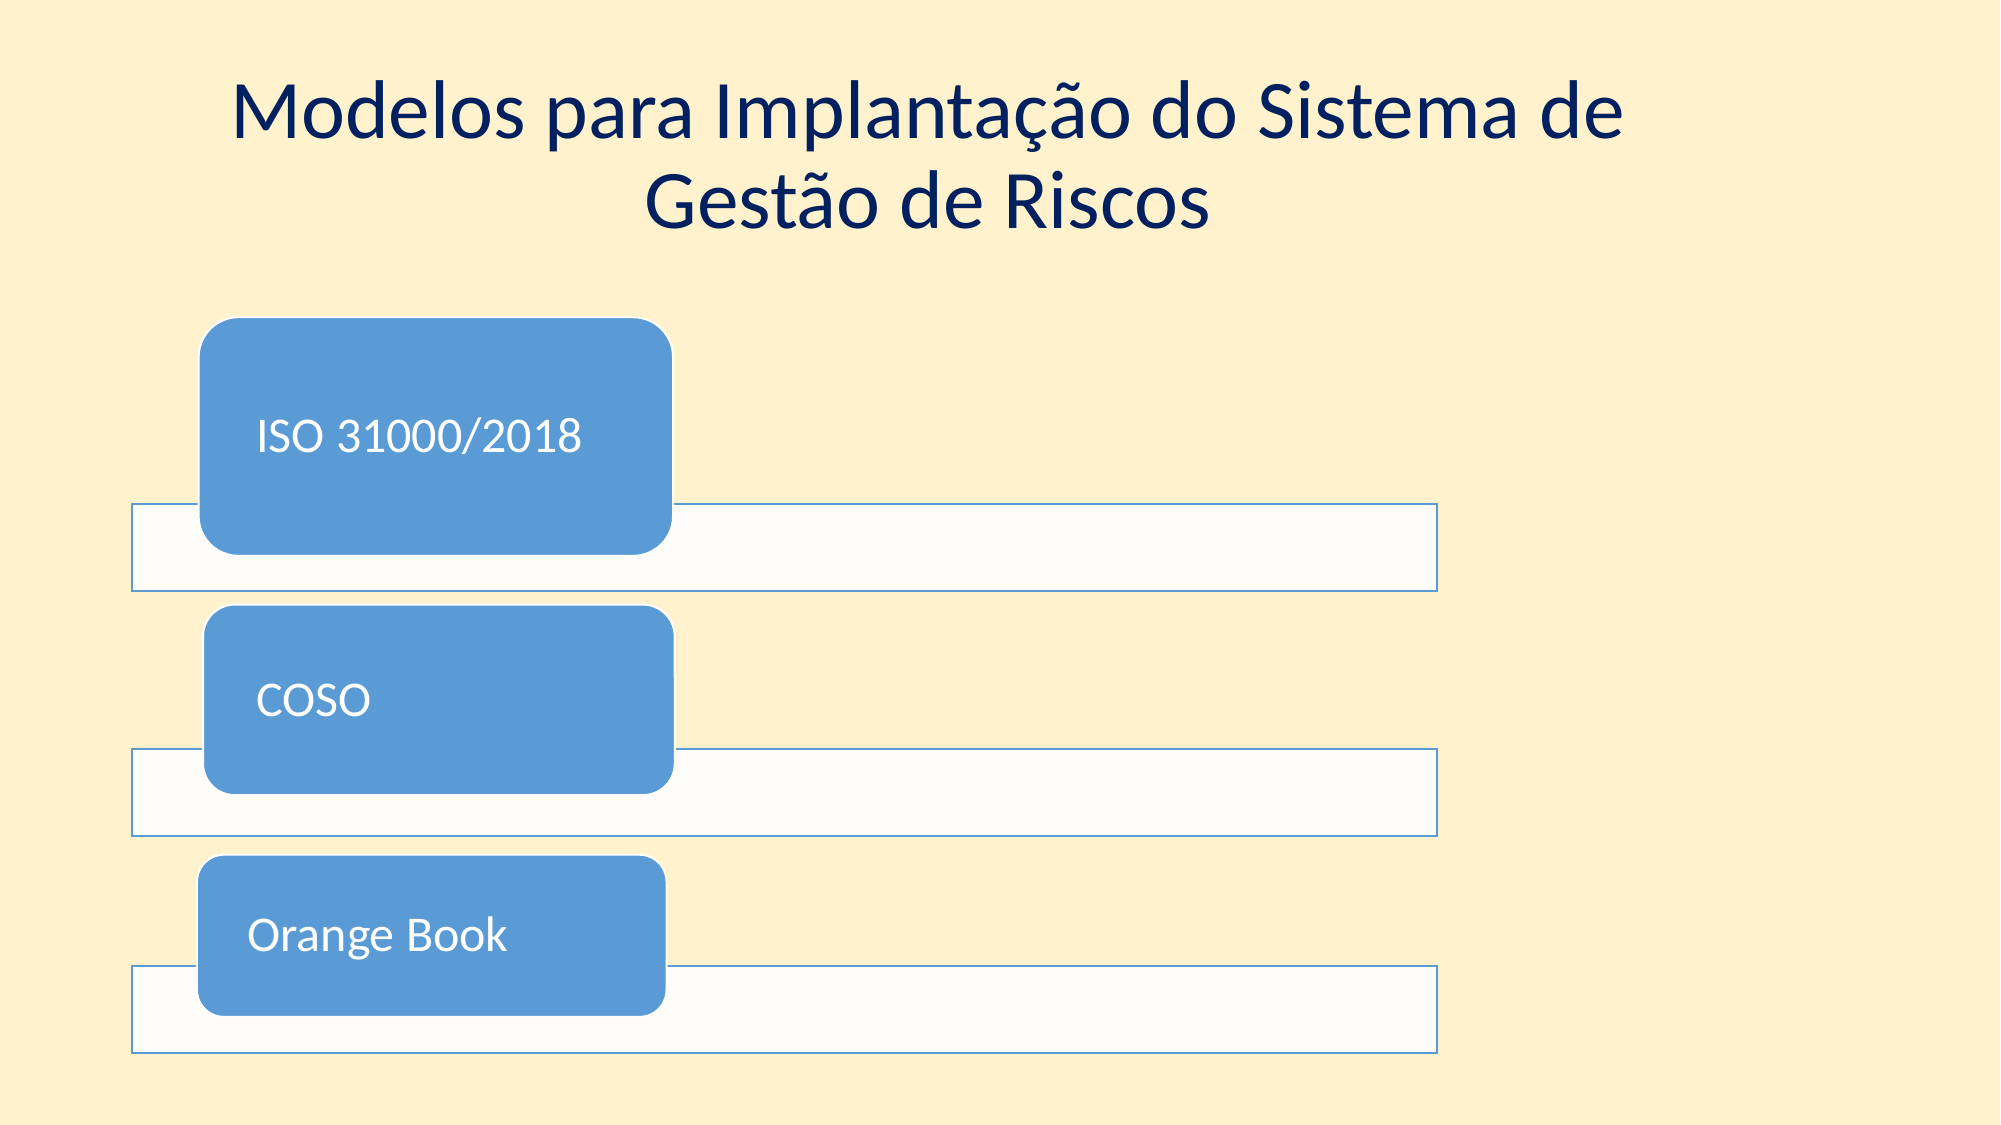

# Modelos para Implantação do Sistema de Gestão de Riscos
ISO 31000/2018
COSO
Orange Book